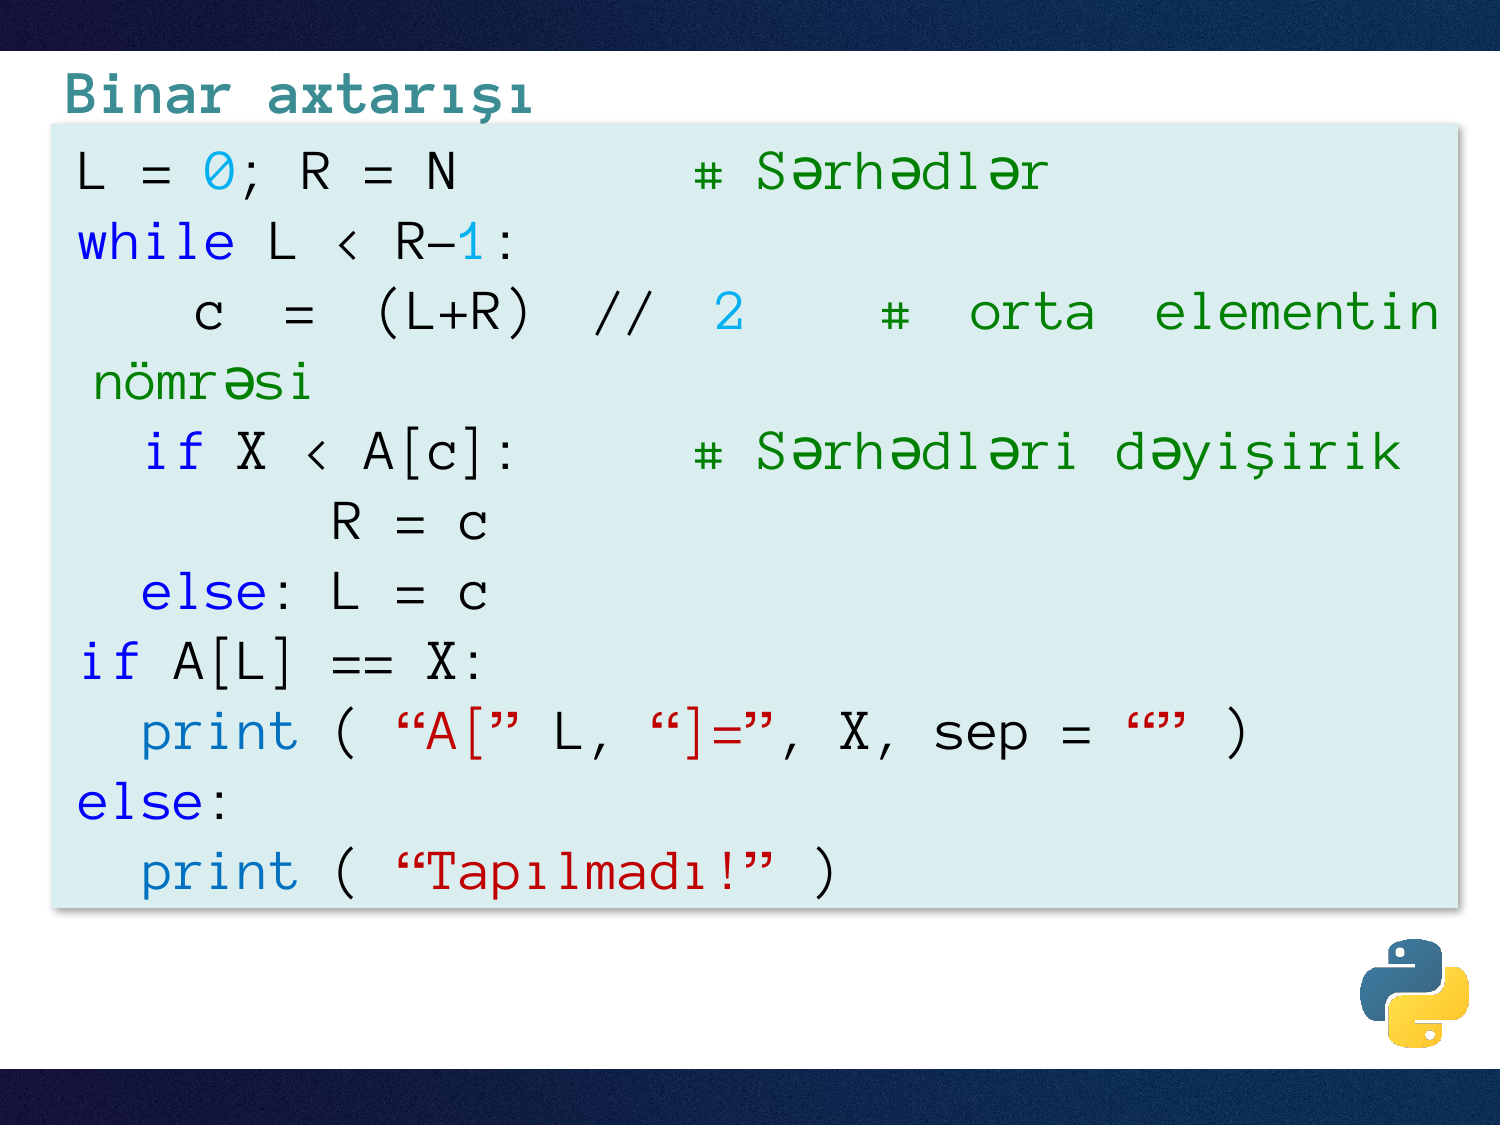

# Binar axtarışı
L = 0; R = N     	# Sərhədlər
while L < R-1:
  c = (L+R) // 2 	# orta elementin nömrəsi
  if X < A[c]:  	# Sərhədləri dəyişirik
        R = c
  else: L = c
if A[L] == X:
  print ( “A[” L, “]=”, X, sep = “” )
else:
  print ( “Tapılmadı!” )